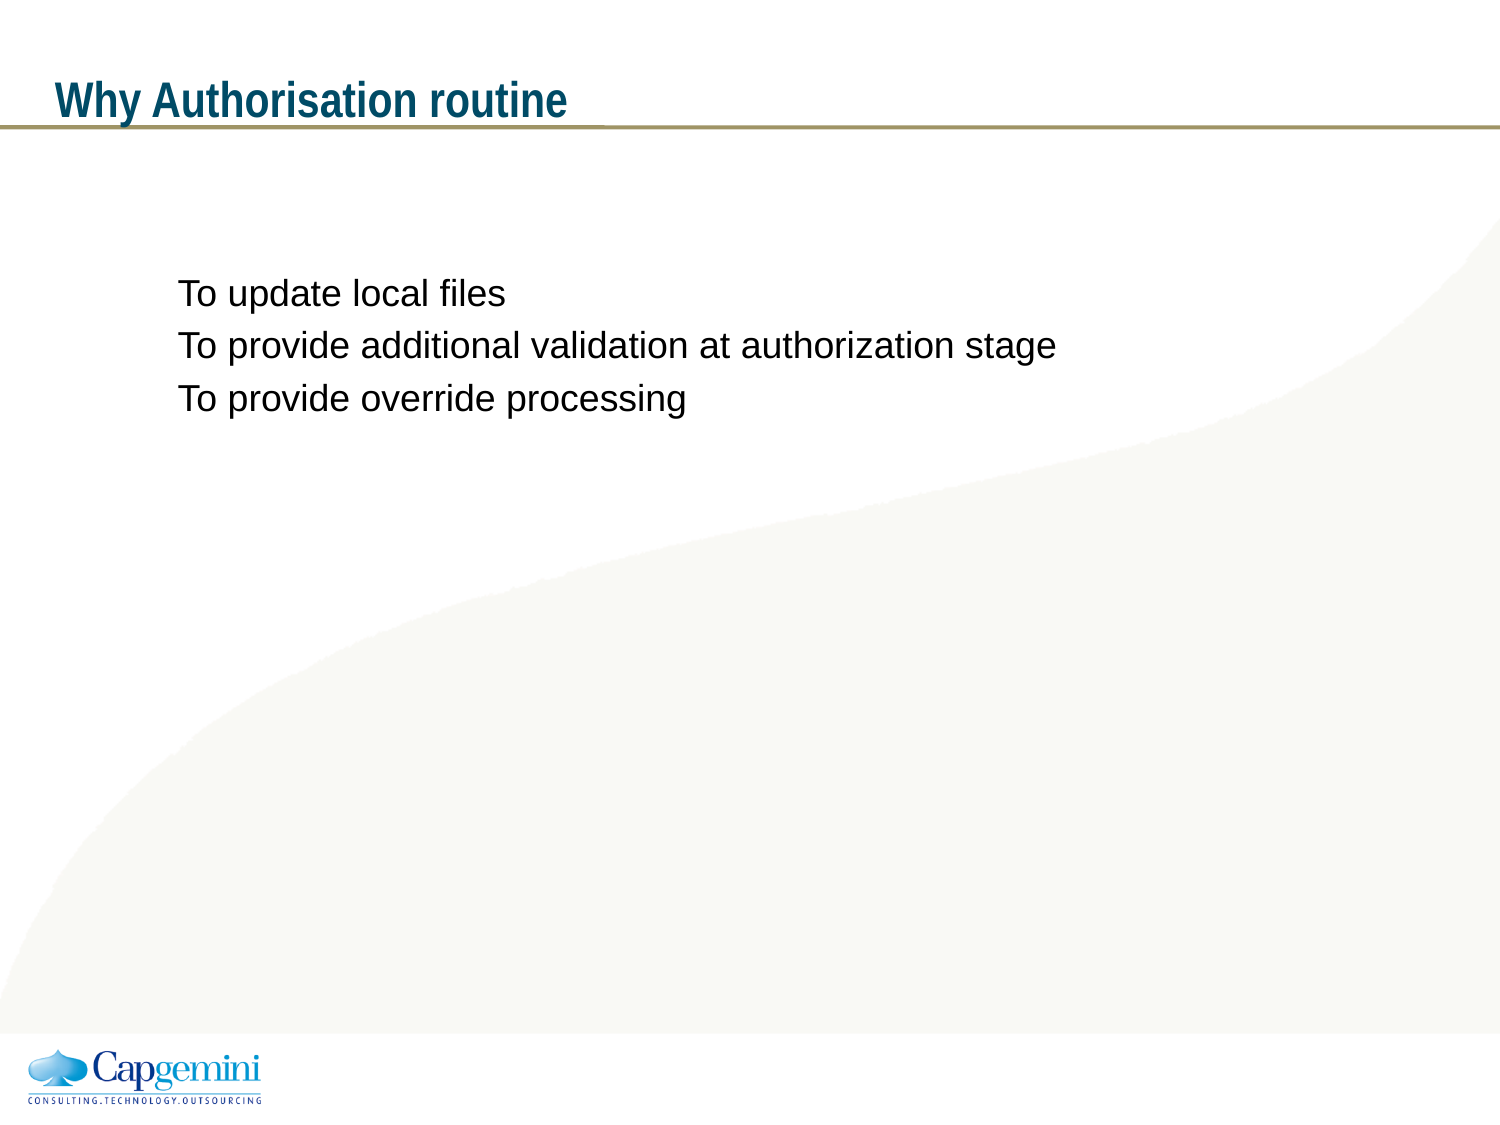

# Why Authorisation routine
To update local files
To provide additional validation at authorization stage
To provide override processing